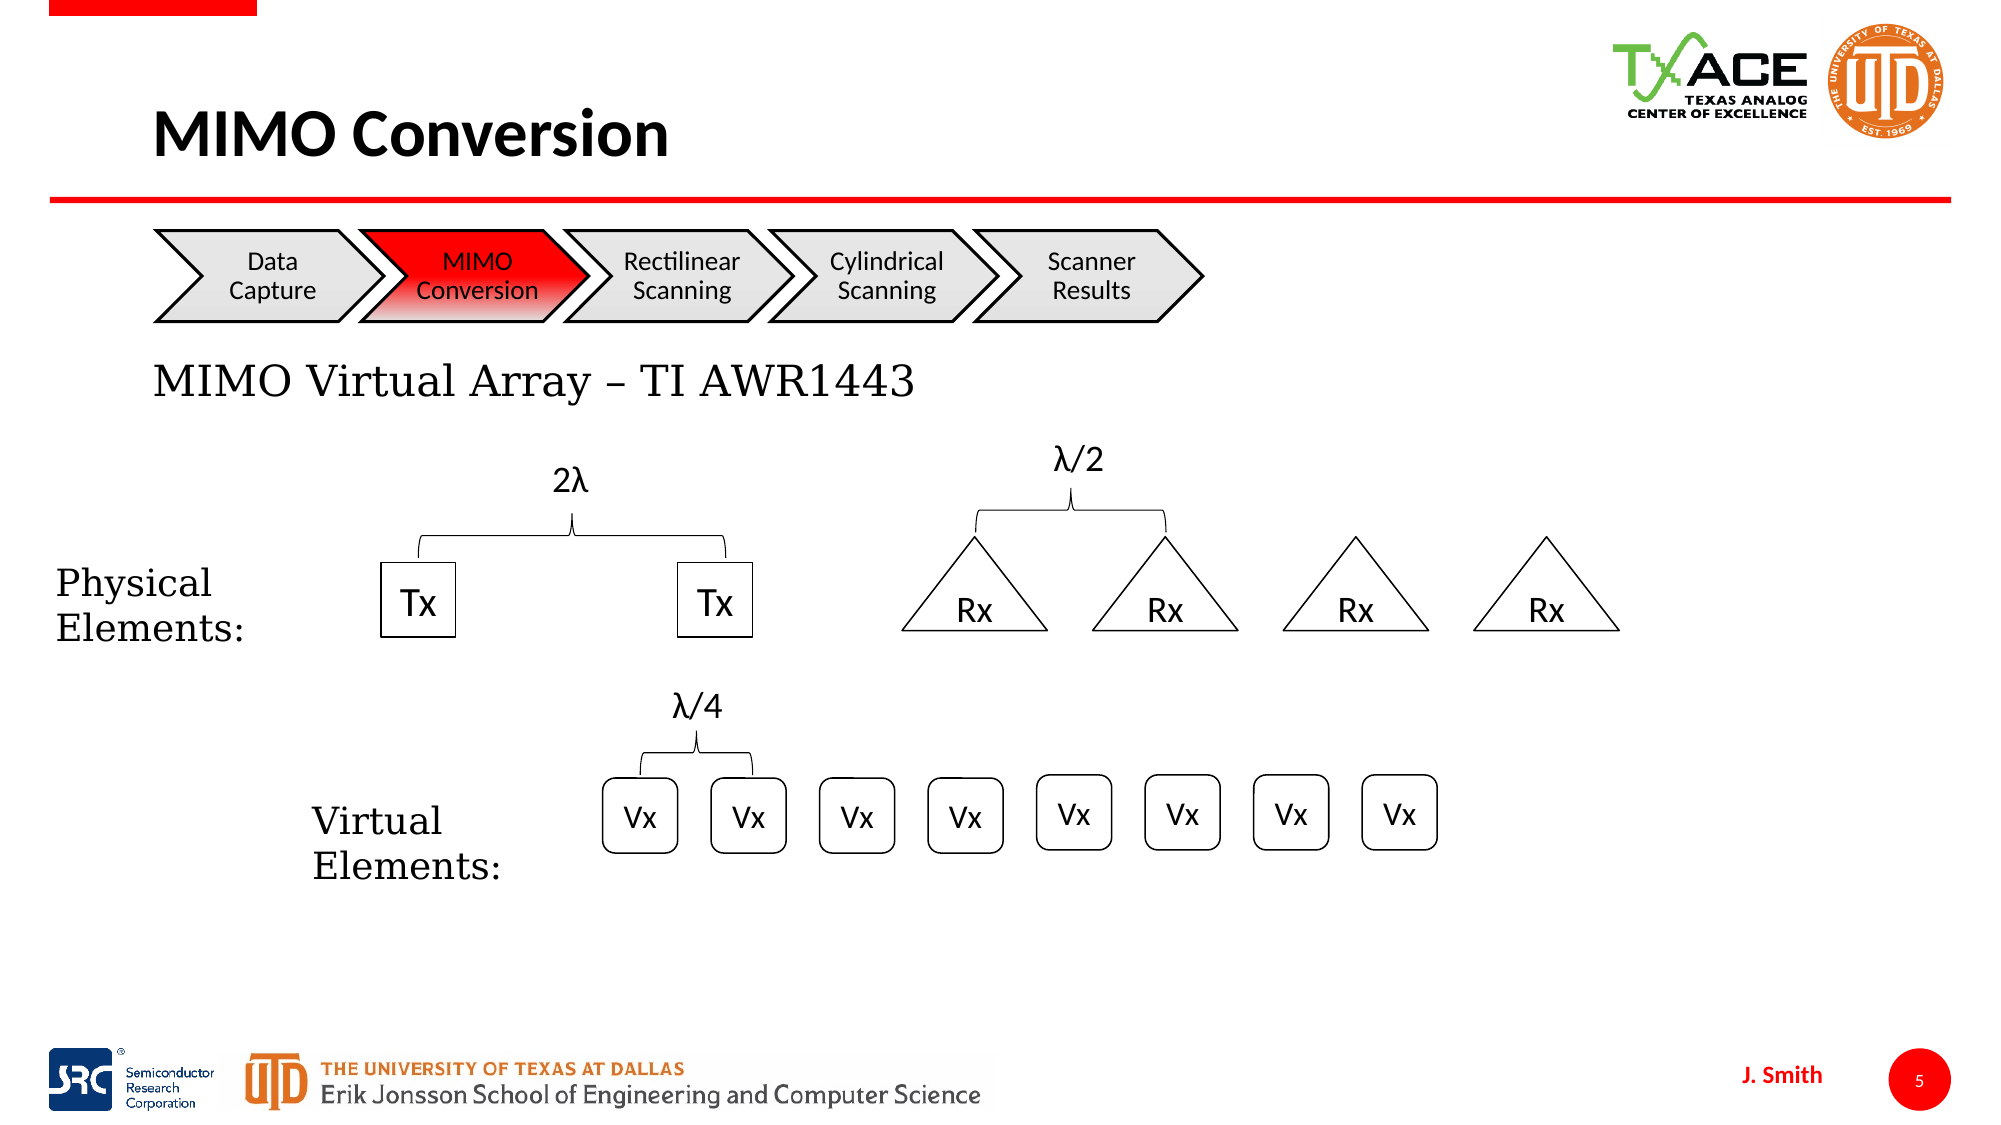

# MIMO Conversion
Data Capture
MIMO Conversion
Rectilinear Scanning
Cylindrical Scanning
Scanner Results
MIMO Virtual Array – TI AWR1443
λ/2
2λ

Tx
Tx
Rx
Rx
Rx
Rx
Physical Elements:
λ/4

Vx
Vx
Vx
Vx
Vx
Vx
Vx
Vx
Virtual Elements: